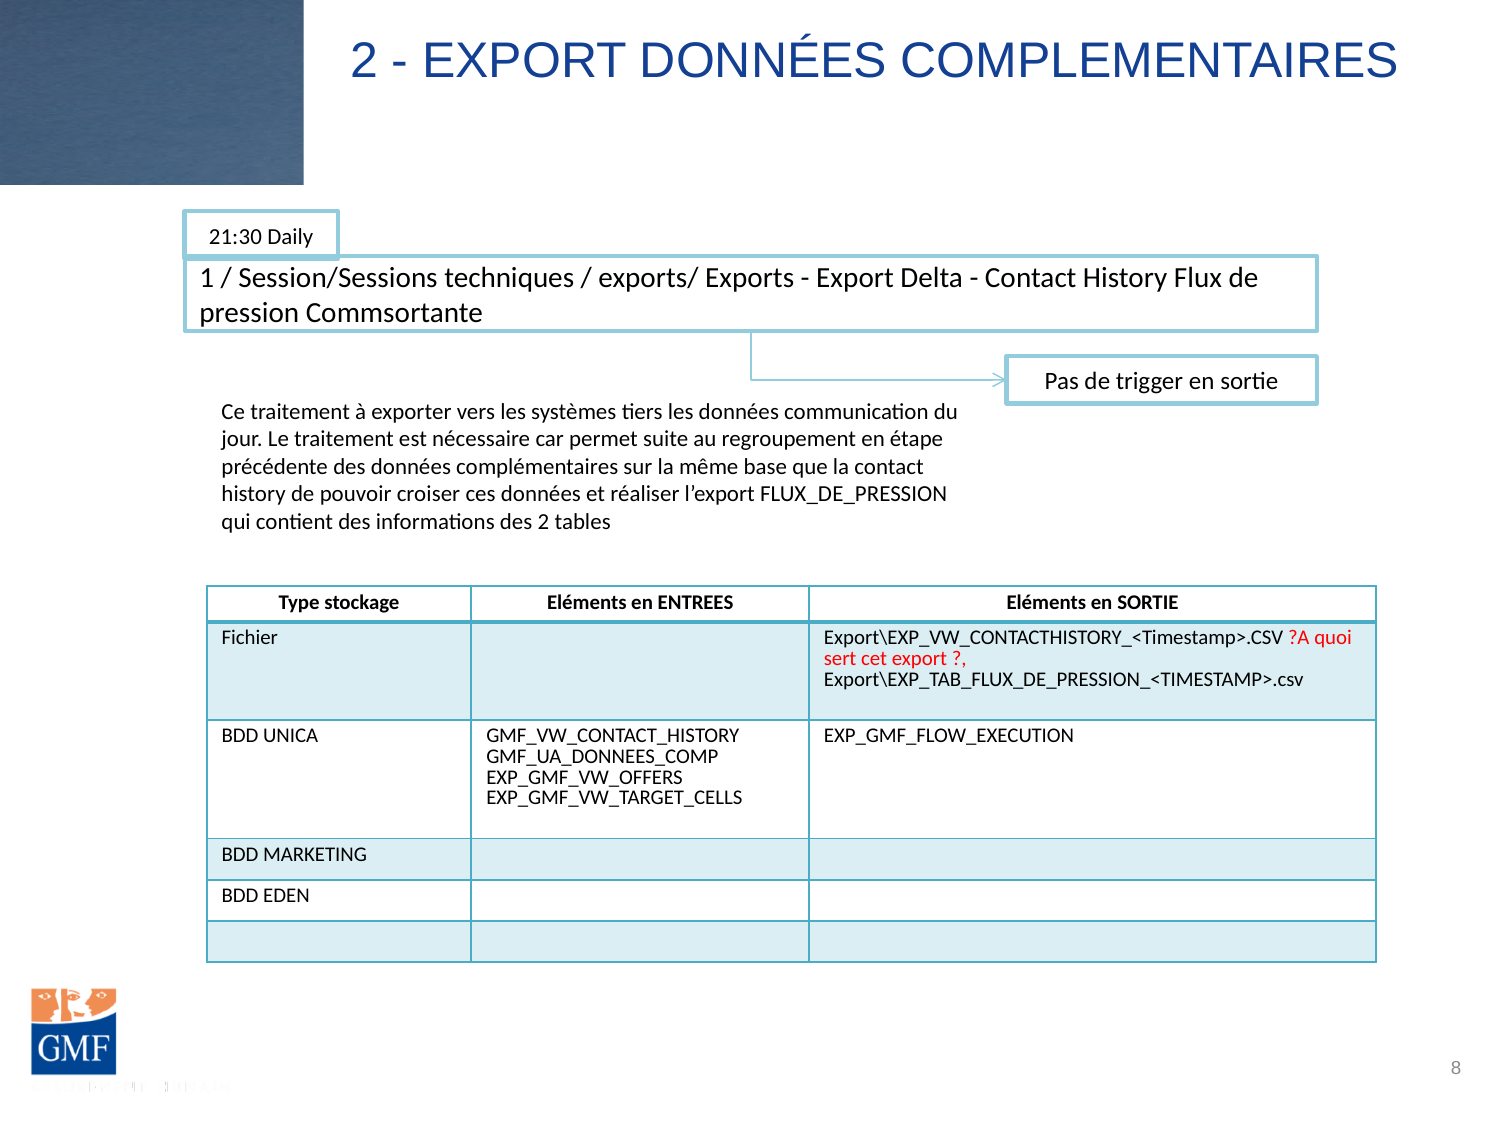

# 2 - EXPORT Données complementaires
21:30 Daily
1 / Session/Sessions techniques / exports/ Exports - Export Delta - Contact History Flux de pression Commsortante
Pas de trigger en sortie
Ce traitement à exporter vers les systèmes tiers les données communication du jour. Le traitement est nécessaire car permet suite au regroupement en étape précédente des données complémentaires sur la même base que la contact history de pouvoir croiser ces données et réaliser l’export FLUX_DE_PRESSION qui contient des informations des 2 tables

| Type stockage | Eléments en ENTREES | Eléments en SORTIE |
| --- | --- | --- |
| Fichier |  | Export\EXP\_VW\_CONTACTHISTORY\_<Timestamp>.CSV ?A quoi sert cet export ?, Export\EXP\_TAB\_FLUX\_DE\_PRESSION\_<TIMESTAMP>.csv |
| BDD UNICA | GMF\_VW\_CONTACT\_HISTORY GMF\_UA\_DONNEES\_COMP EXP\_GMF\_VW\_OFFERS EXP\_GMF\_VW\_TARGET\_CELLS | EXP\_GMF\_FLOW\_EXECUTION |
| BDD MARKETING |  |  |
| BDD EDEN |  |  |
|  |  |  |
8